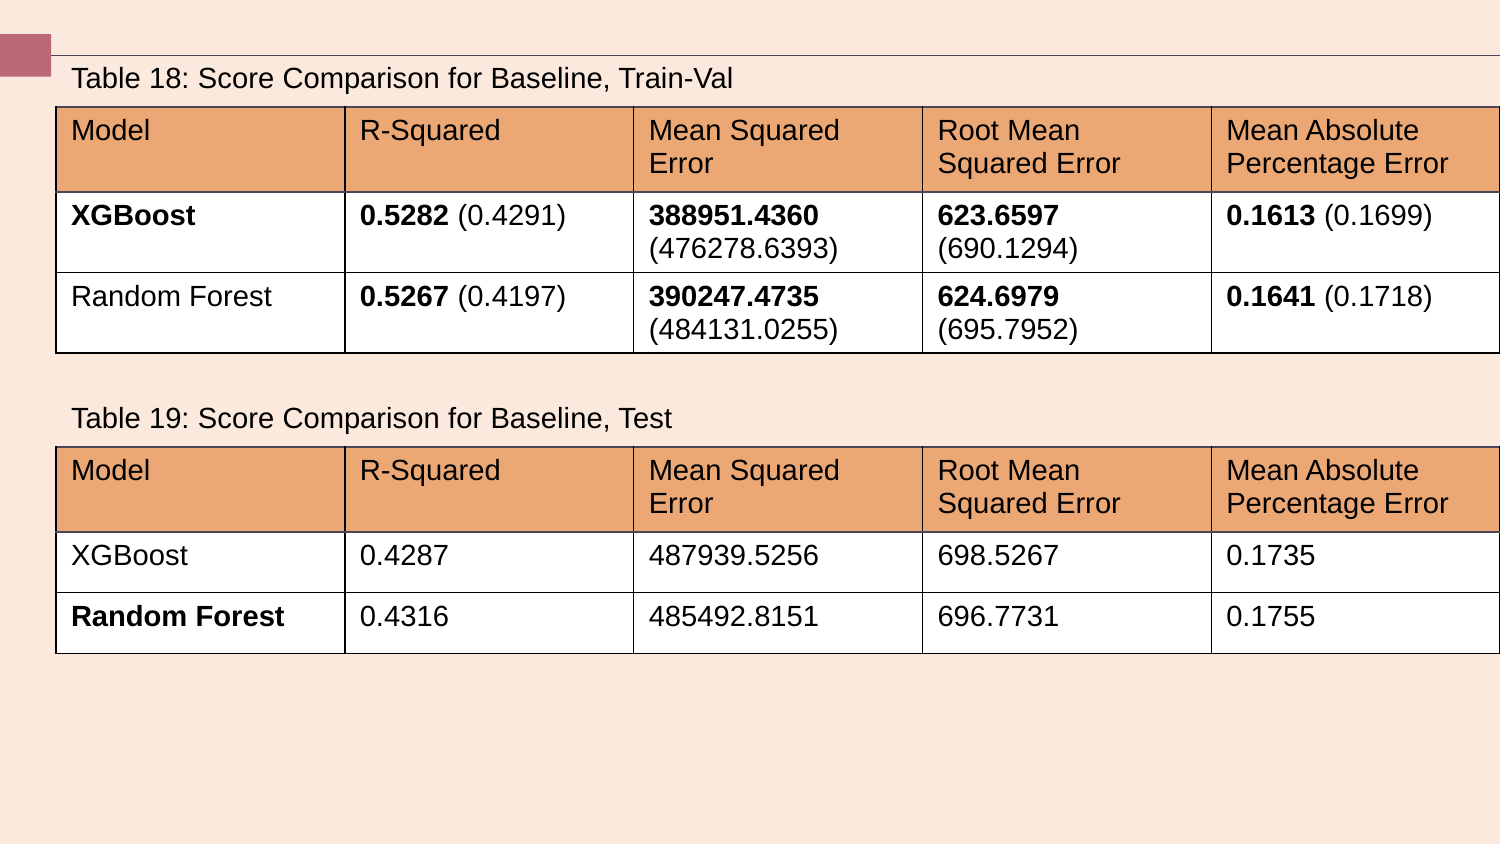

| Table 18: Score Comparison for Baseline, Train-Val |  |  |  |  |
| --- | --- | --- | --- | --- |
| Model | R-Squared | Mean Squared Error | Root Mean Squared Error | Mean Absolute Percentage Error |
| XGBoost | 0.5282 (0.4291) | 388951.4360 (476278.6393) | 623.6597 (690.1294) | 0.1613 (0.1699) |
| Random Forest | 0.5267 (0.4197) | 390247.4735 (484131.0255) | 624.6979 (695.7952) | 0.1641 (0.1718) |
| Table 19: Score Comparison for Baseline, Test |  |  |  |  |
| --- | --- | --- | --- | --- |
| Model | R-Squared | Mean Squared Error | Root Mean Squared Error | Mean Absolute Percentage Error |
| XGBoost | 0.4287 | 487939.5256 | 698.5267 | 0.1735 |
| Random Forest | 0.4316 | 485492.8151 | 696.7731 | 0.1755 |